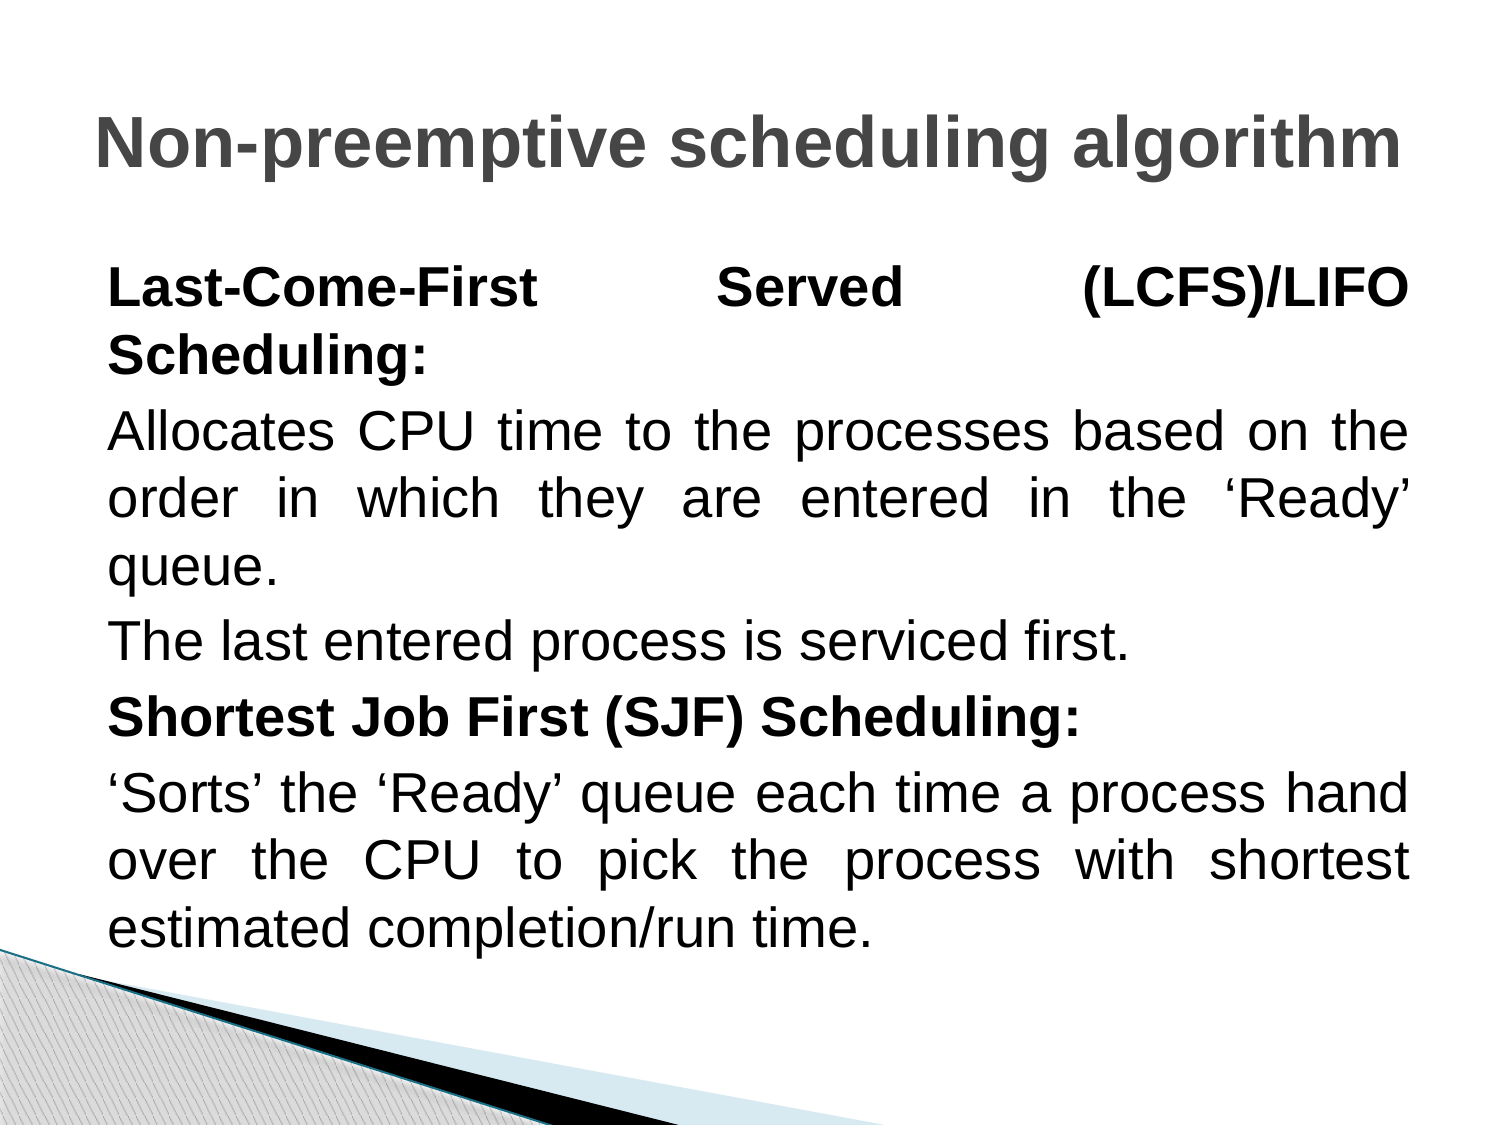

# Non-preemptive scheduling algorithm
Last-Come-First Served (LCFS)/LIFO Scheduling:
Allocates CPU time to the processes based on the order in which they are entered in the ‘Ready’ queue.
The last entered process is serviced first.
Shortest Job First (SJF) Scheduling:
‘Sorts’ the ‘Ready’ queue each time a process hand over the CPU to pick the process with shortest estimated completion/run time.